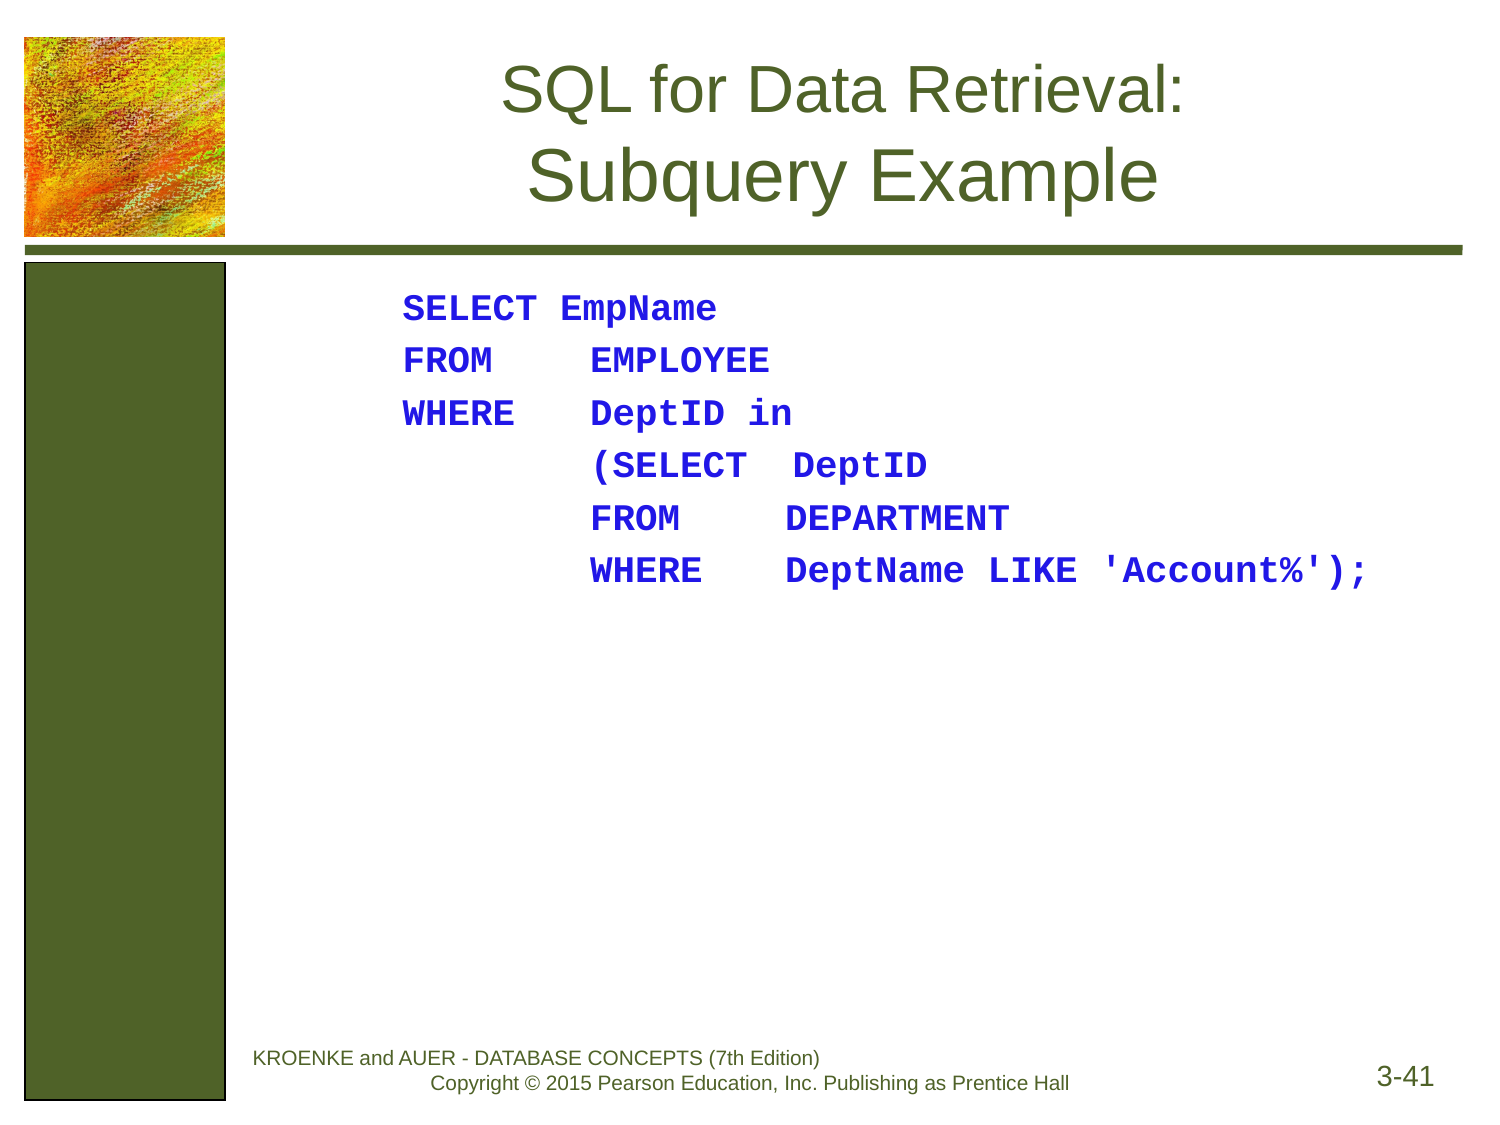

# SQL for Data Retrieval: Subquery Example
SELECT EmpName
FROM 	EMPLOYEE
WHERE 	DeptID in
		(SELECT  DeptID
		FROM 	  DEPARTMENT
	  	WHERE 	  DeptName LIKE 'Account%');
KROENKE and AUER - DATABASE CONCEPTS (7th Edition)                                                                           Copyright © 2015 Pearson Education, Inc. Publishing as Prentice Hall
3-41